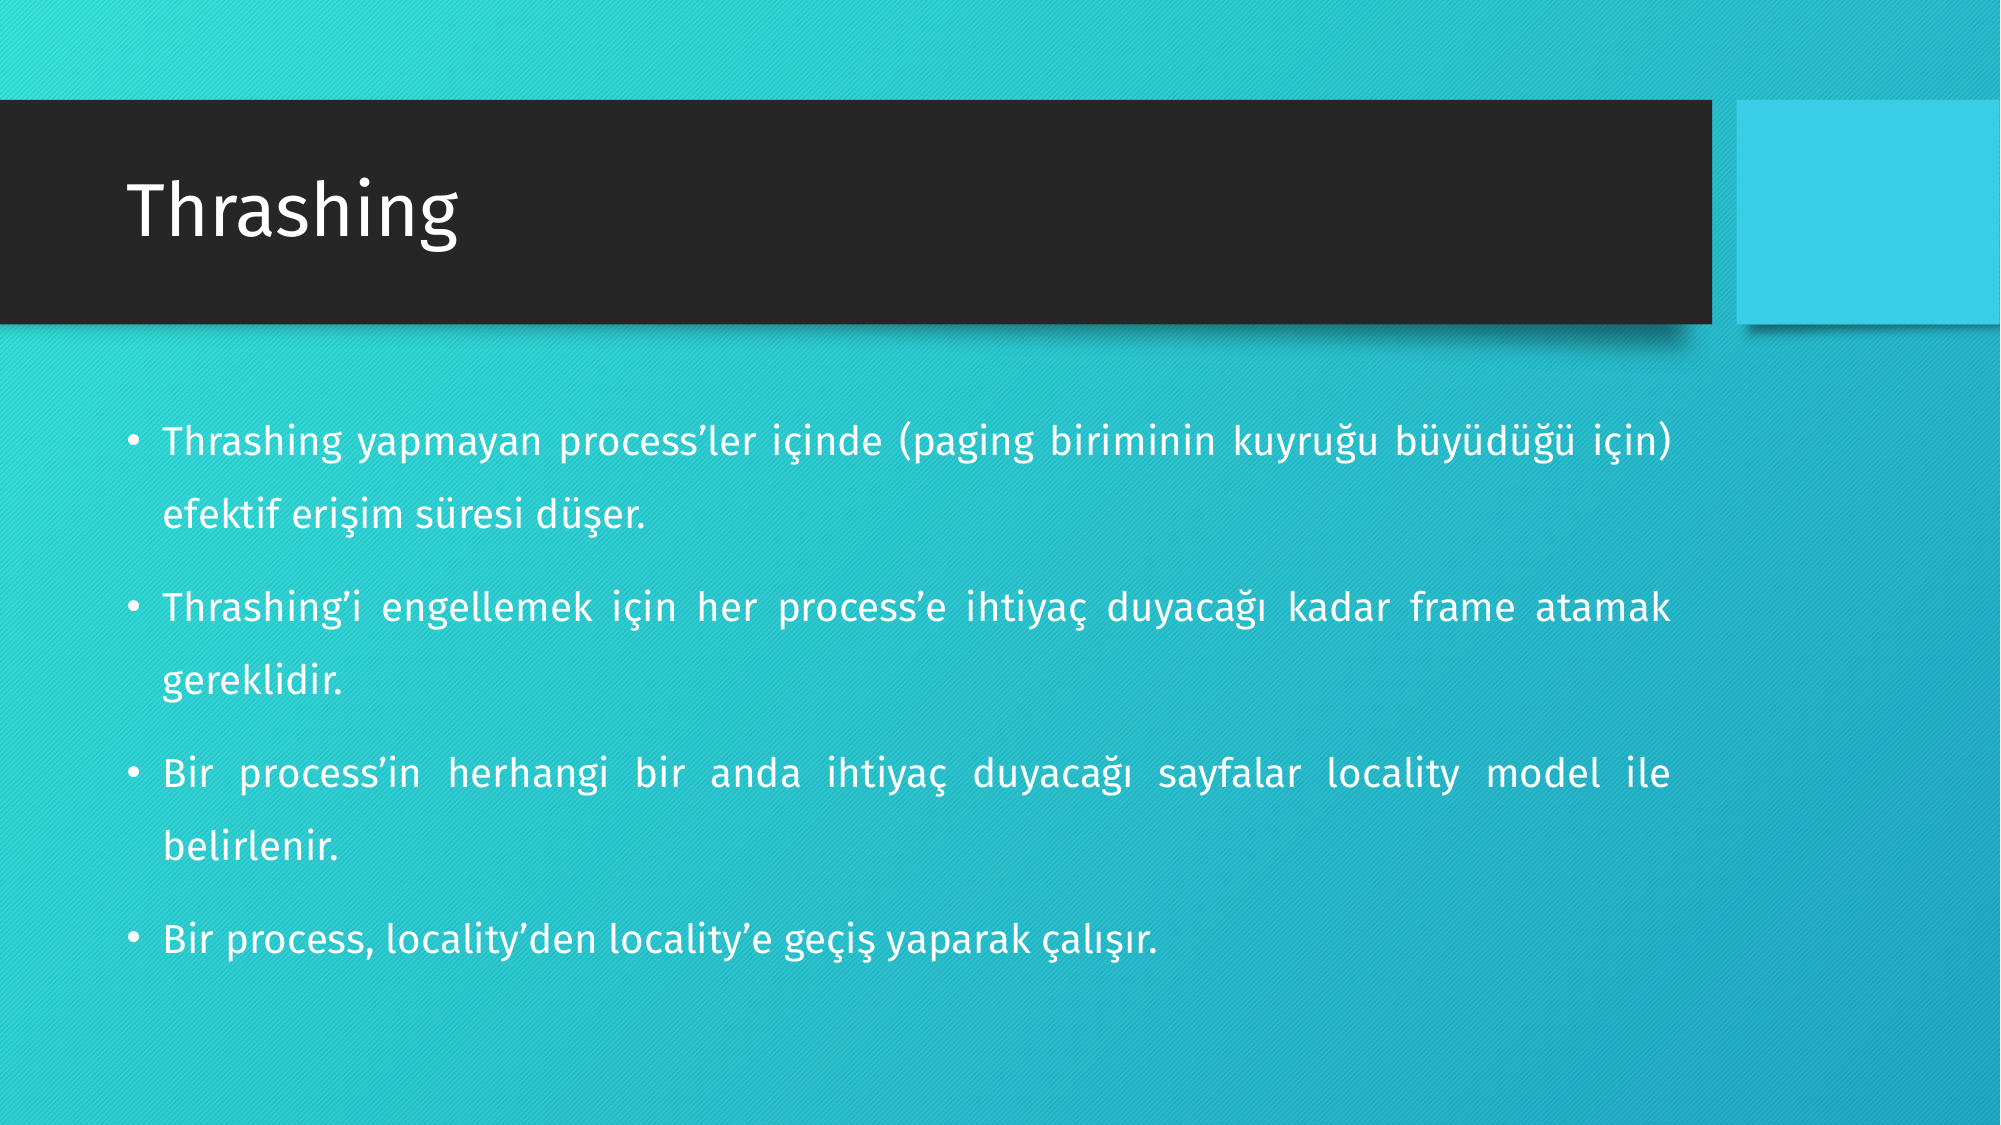

# Thrashing
Thrashing yapmayan process’ler içinde (paging biriminin kuyruğu büyüdüğü için) efektif erişim süresi düşer.
Thrashing’i engellemek için her process’e ihtiyaç duyacağı kadar frame atamak gereklidir.
Bir process’in herhangi bir anda ihtiyaç duyacağı sayfalar locality model ile belirlenir.
Bir process, locality’den locality’e geçiş yaparak çalışır.